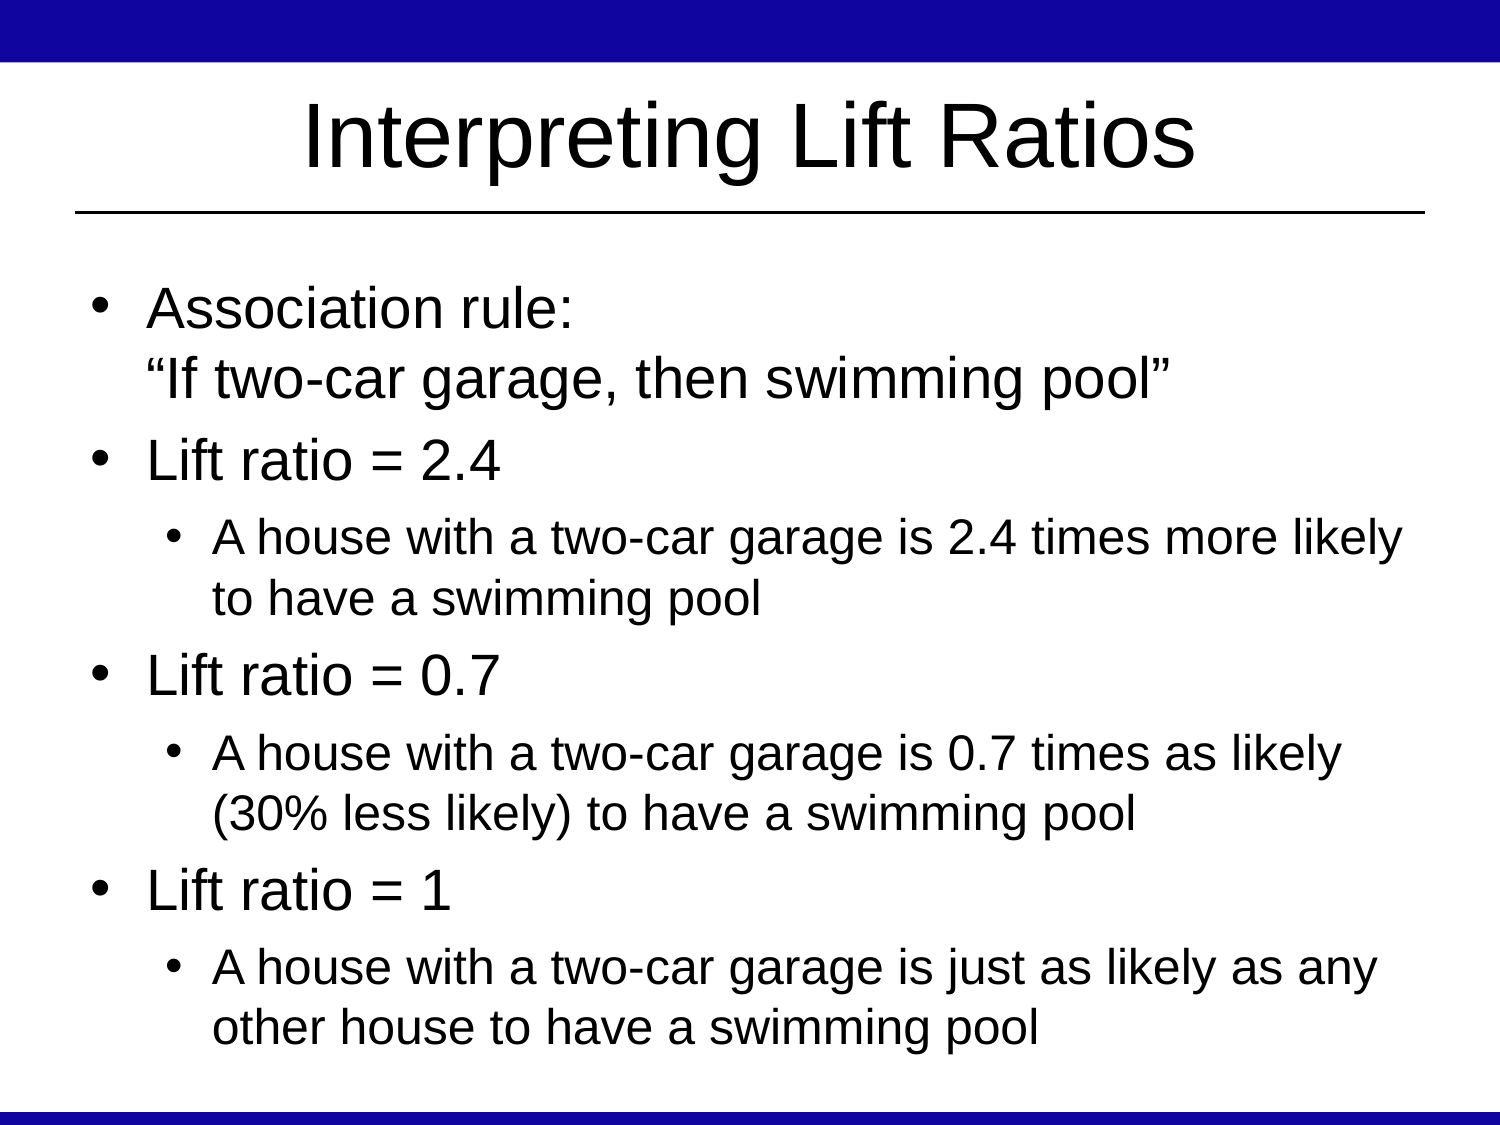

# Interpreting Lift Ratios
Association rule:
“If two-car garage, then swimming pool”
Lift ratio = 2.4
A house with a two-car garage is 2.4 times more likely to have a swimming pool
Lift ratio = 0.7
A house with a two-car garage is 0.7 times as likely (30% less likely) to have a swimming pool
Lift ratio = 1
A house with a two-car garage is just as likely as any other house to have a swimming pool